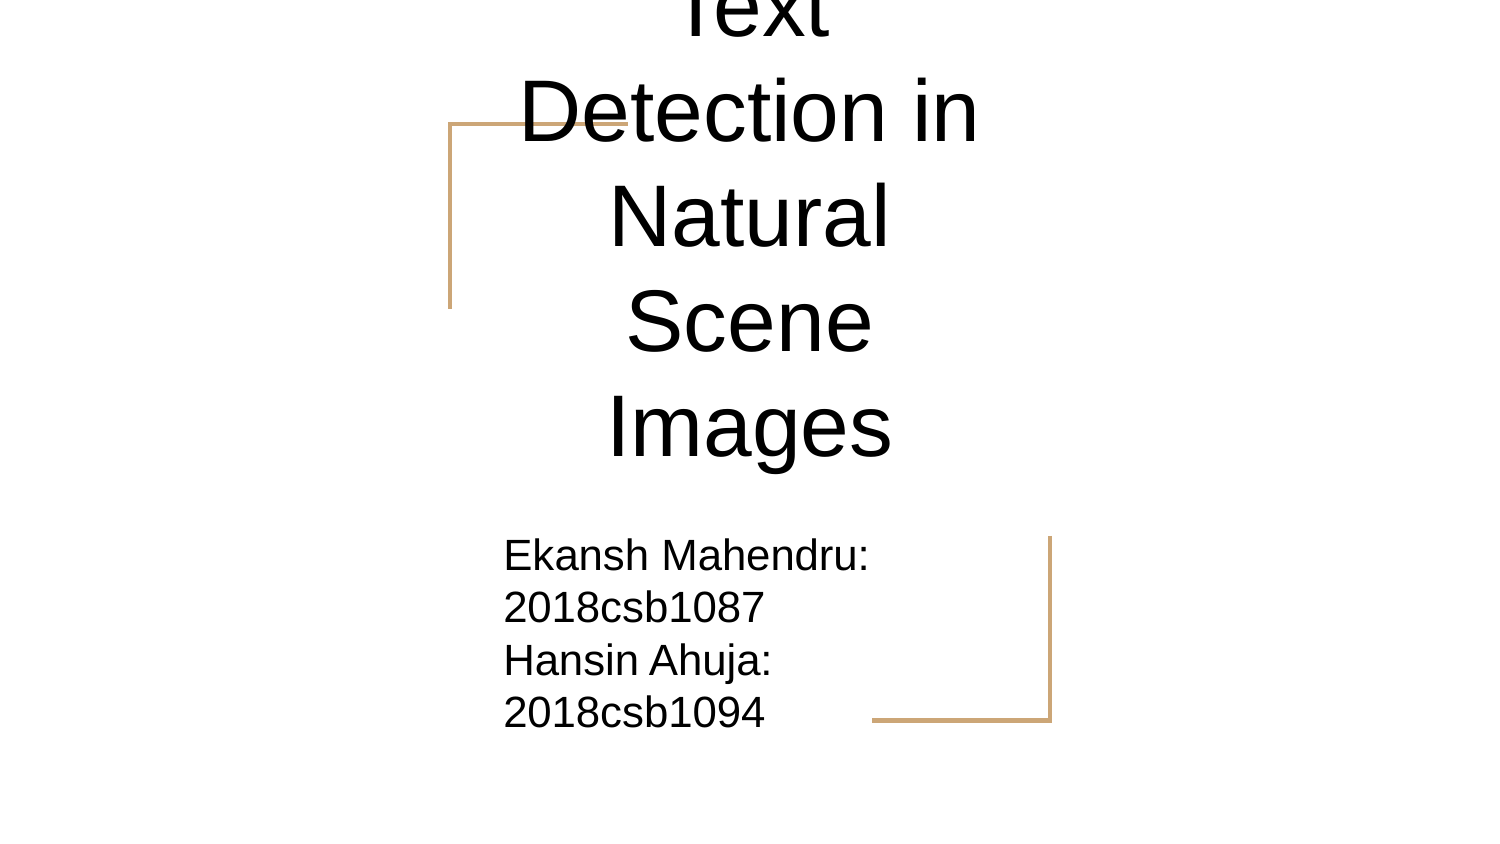

# Text Detection in Natural Scene Images
Ekansh Mahendru:  2018csb1087
Hansin Ahuja:          2018csb1094